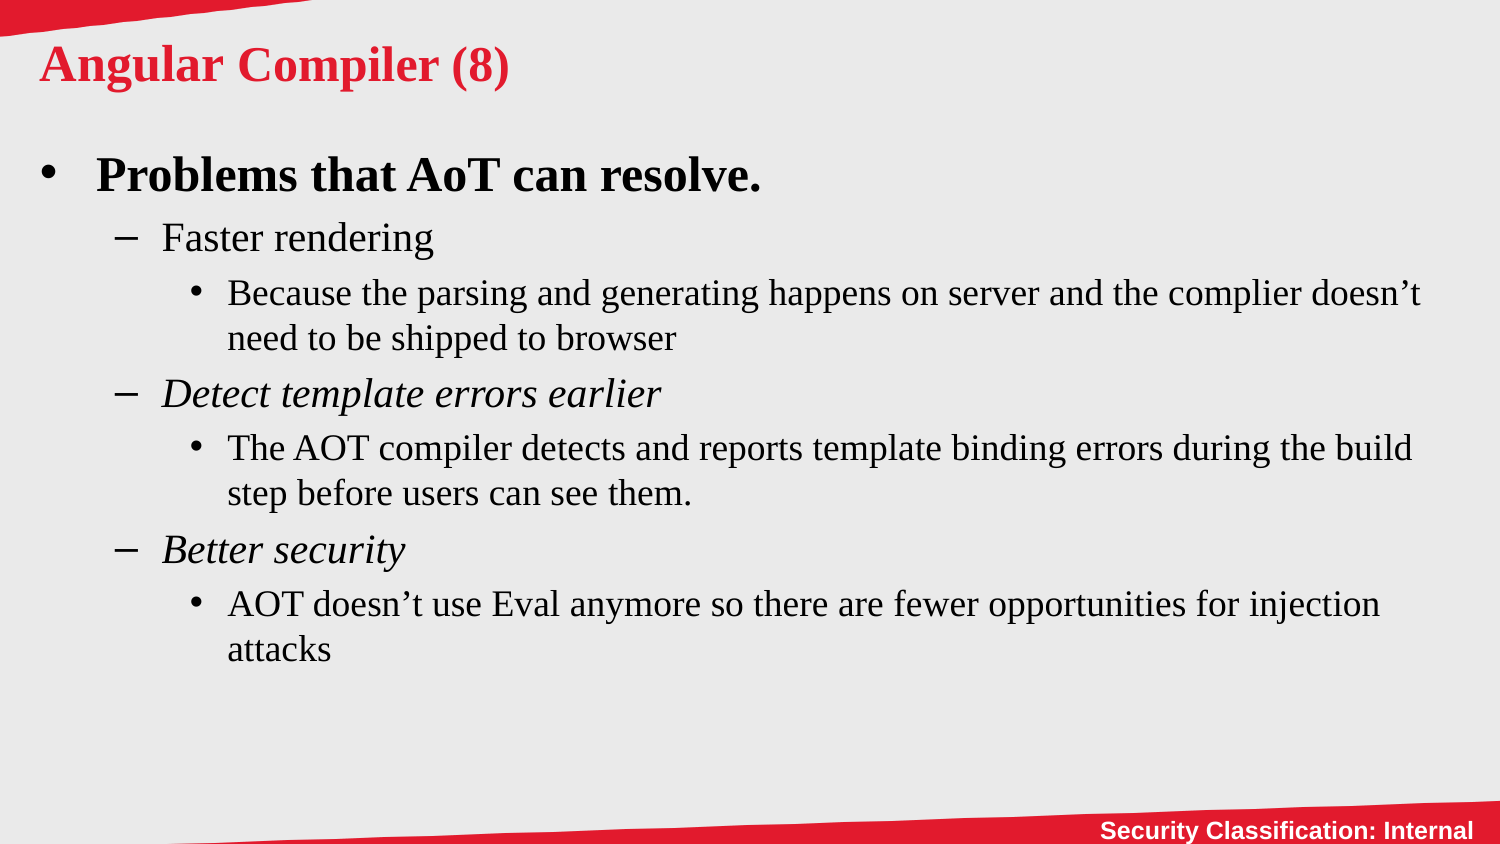

# Angular Compiler (8)
Problems that AoT can resolve.
Faster rendering
Because the parsing and generating happens on server and the complier doesn’t need to be shipped to browser
Detect template errors earlier
The AOT compiler detects and reports template binding errors during the build step before users can see them.
Better security
AOT doesn’t use Eval anymore so there are fewer opportunities for injection attacks